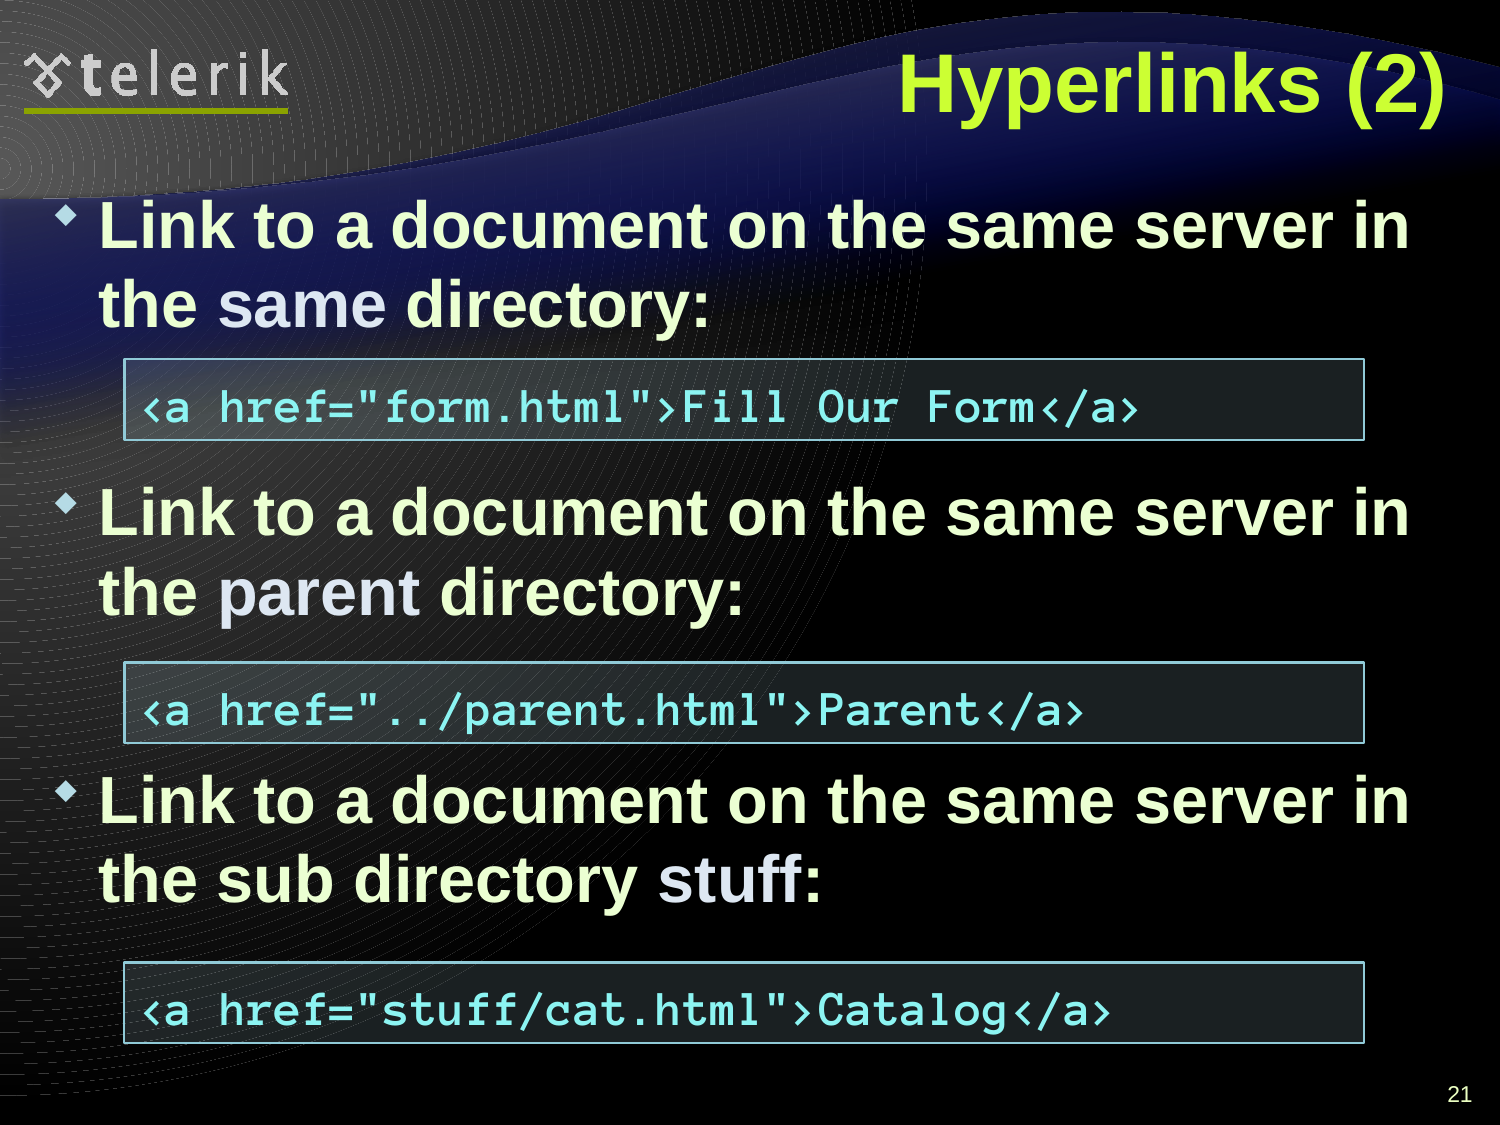

# Hyperlinks (2)
Link to a document on the same server in the same directory:

Link to a document on the same server in the parent directory:

Link to a document on the same server in the sub directory stuff:
<a href="form.html">Fill Our Form</a>
<a href="../parent.html">Parent</a>
<a href="stuff/cat.html">Catalog</a>
21